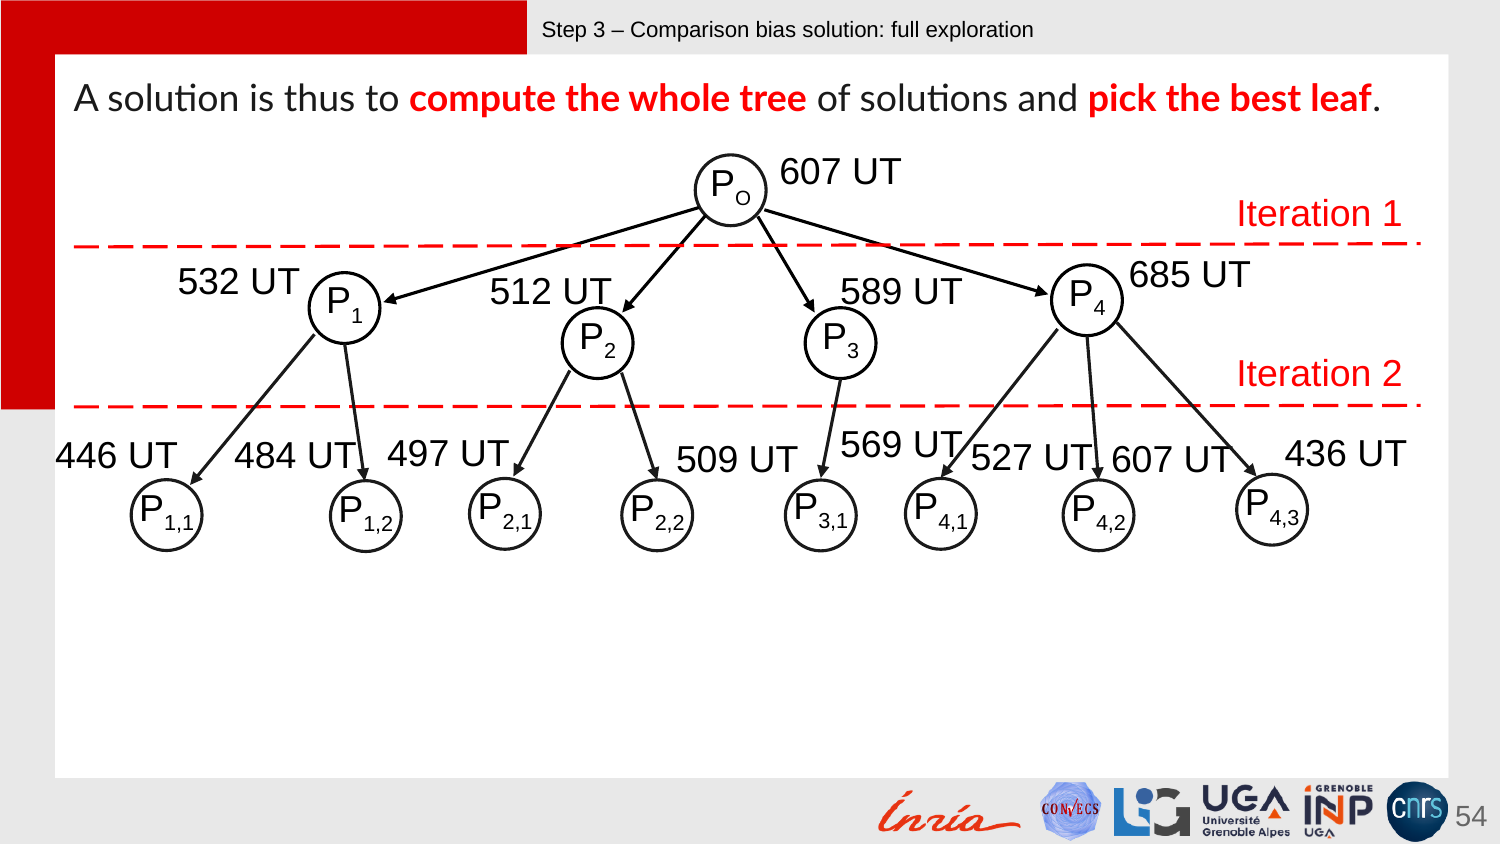

# Step 3 – Comparison bias solution: full exploration
A solution is thus to compute the whole tree of solutions and pick the best leaf.
607 UT
PO

Iteration 1
685 UT
532 UT
512 UT
589 UT
P4

P1

P2

P3

Iteration 2
569 UT
497 UT
436 UT
446 UT
484 UT
527 UT
509 UT
607 UT
P4,3

P3,1
P2,1

P4,1

P1,1

P2,2

P4,2

P1,2

54